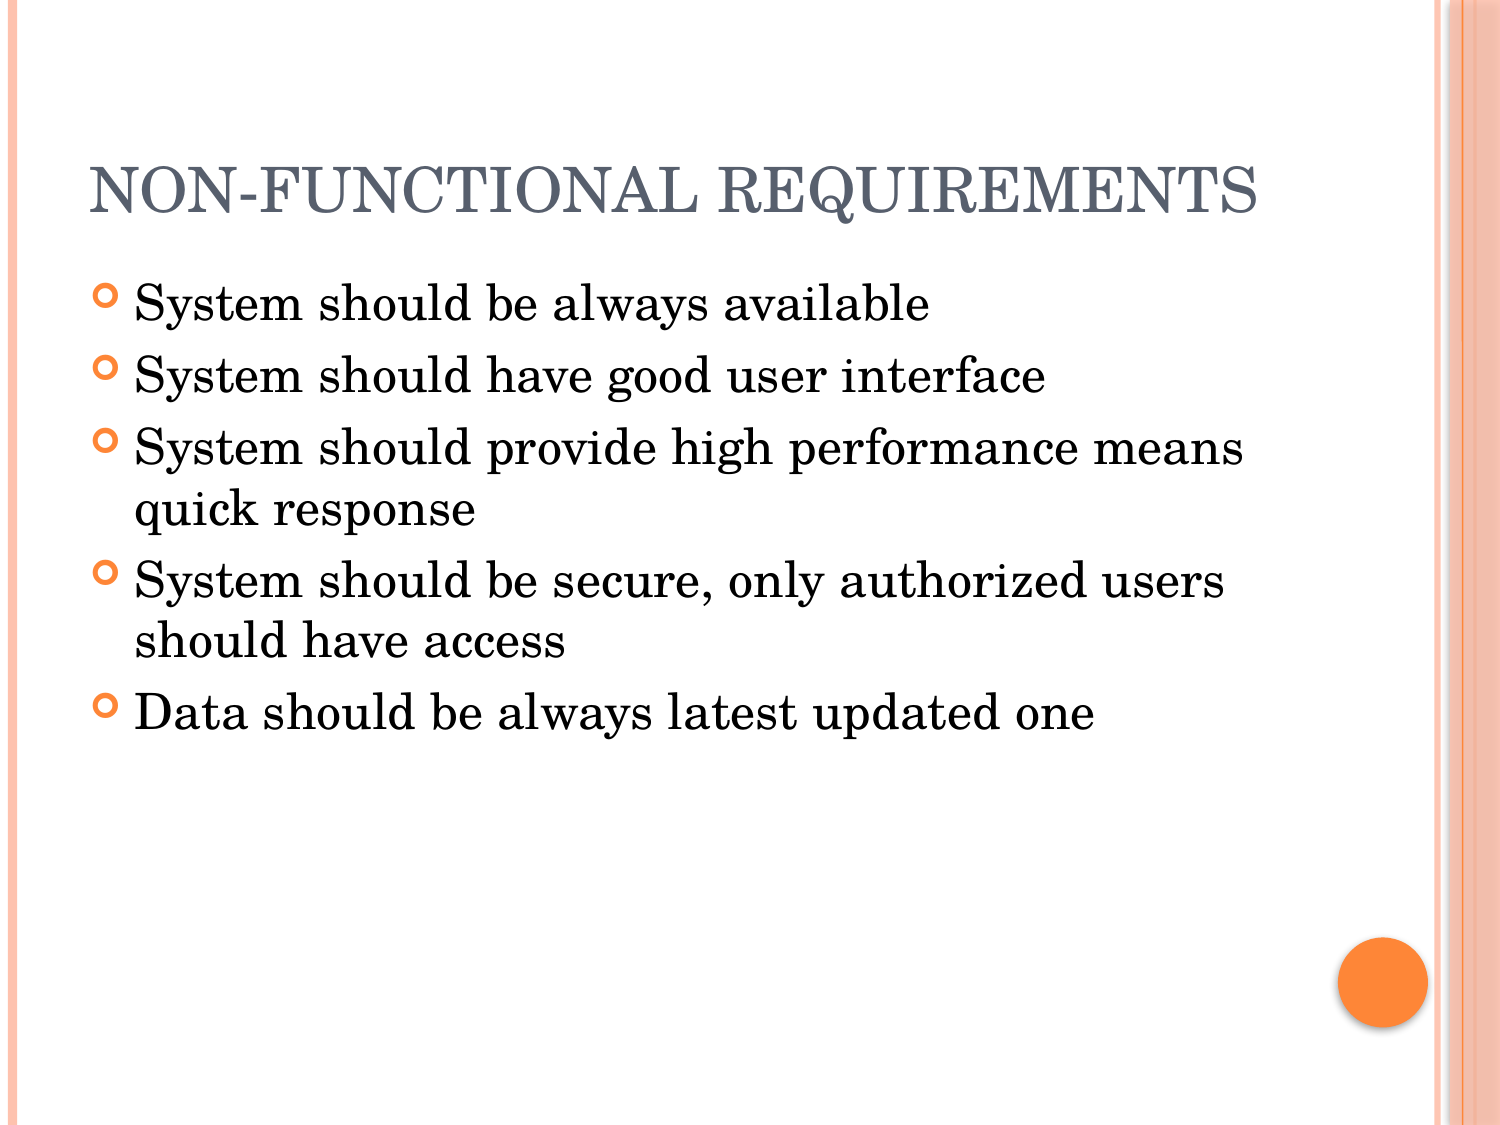

# Non-functional requirements
System should be always available
System should have good user interface
System should provide high performance means quick response
System should be secure, only authorized users should have access
Data should be always latest updated one